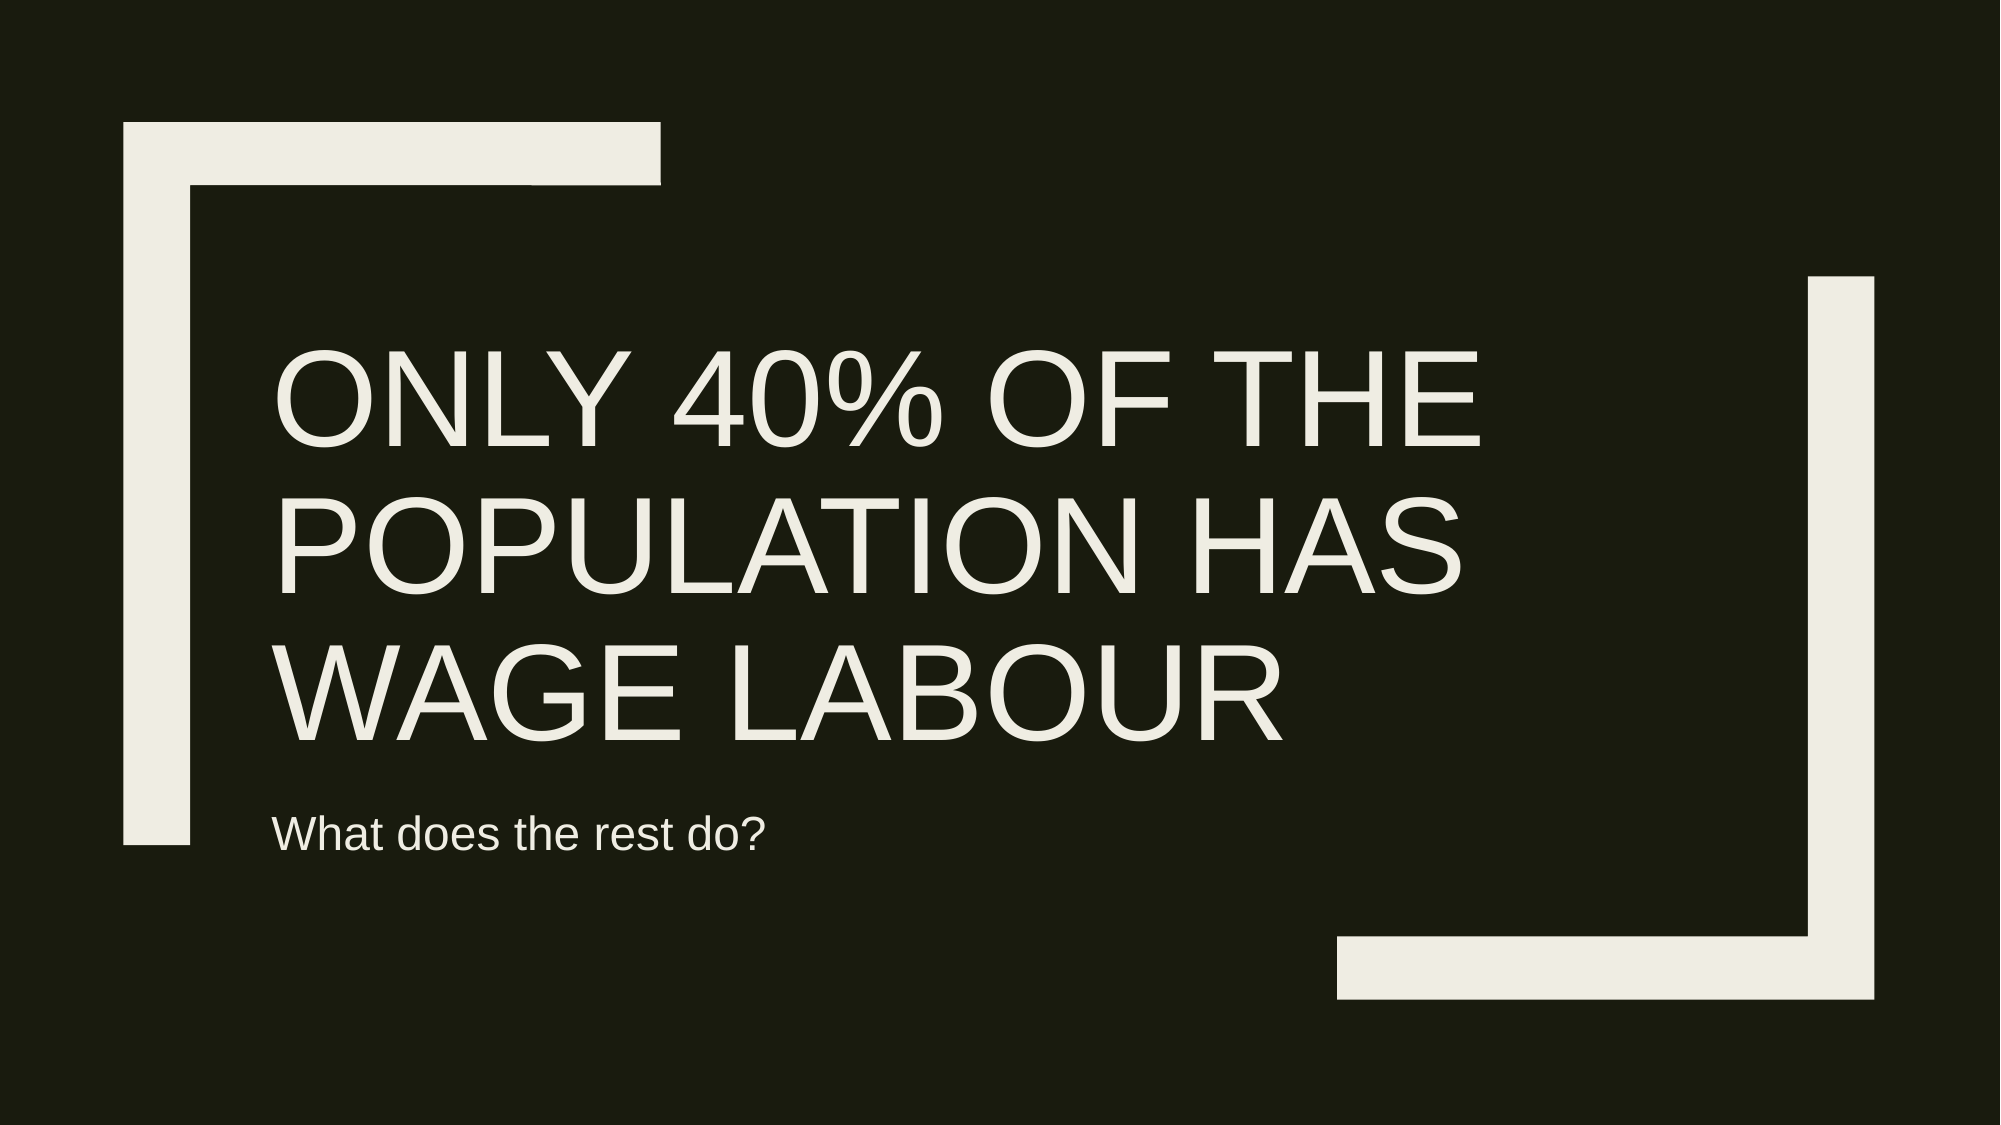

# Only 40% of the  population has wage labour
What does the rest do?